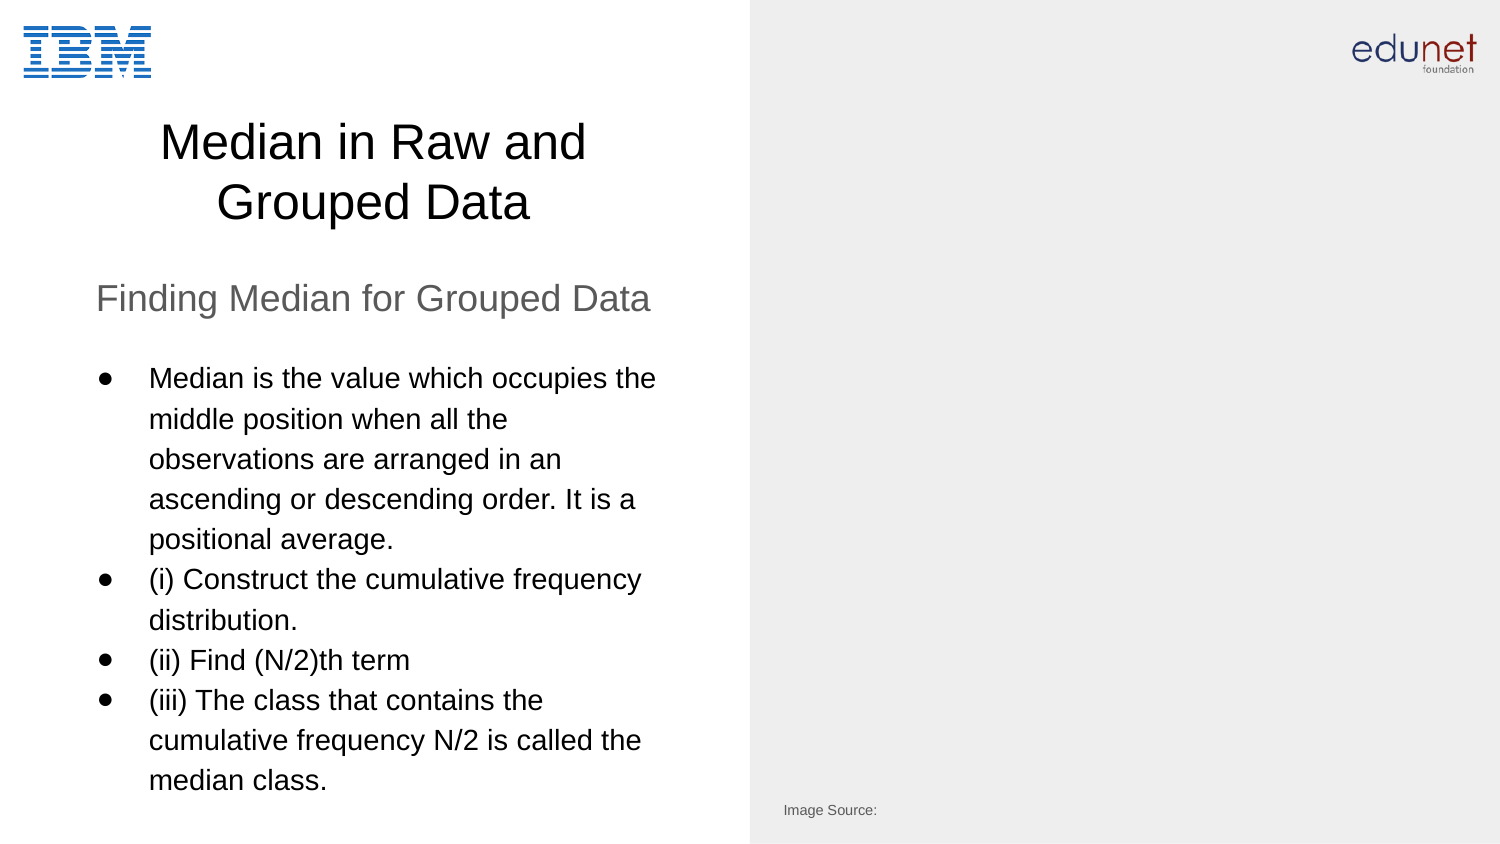

# Median in Raw and Grouped Data
Finding Median for Grouped Data
Median is the value which occupies the middle position when all the observations are arranged in an ascending or descending order. It is a positional average.
(i) Construct the cumulative frequency distribution.
(ii) Find (N/2)th term
(iii) The class that contains the cumulative frequency N/2 is called the median class.
Image Source: